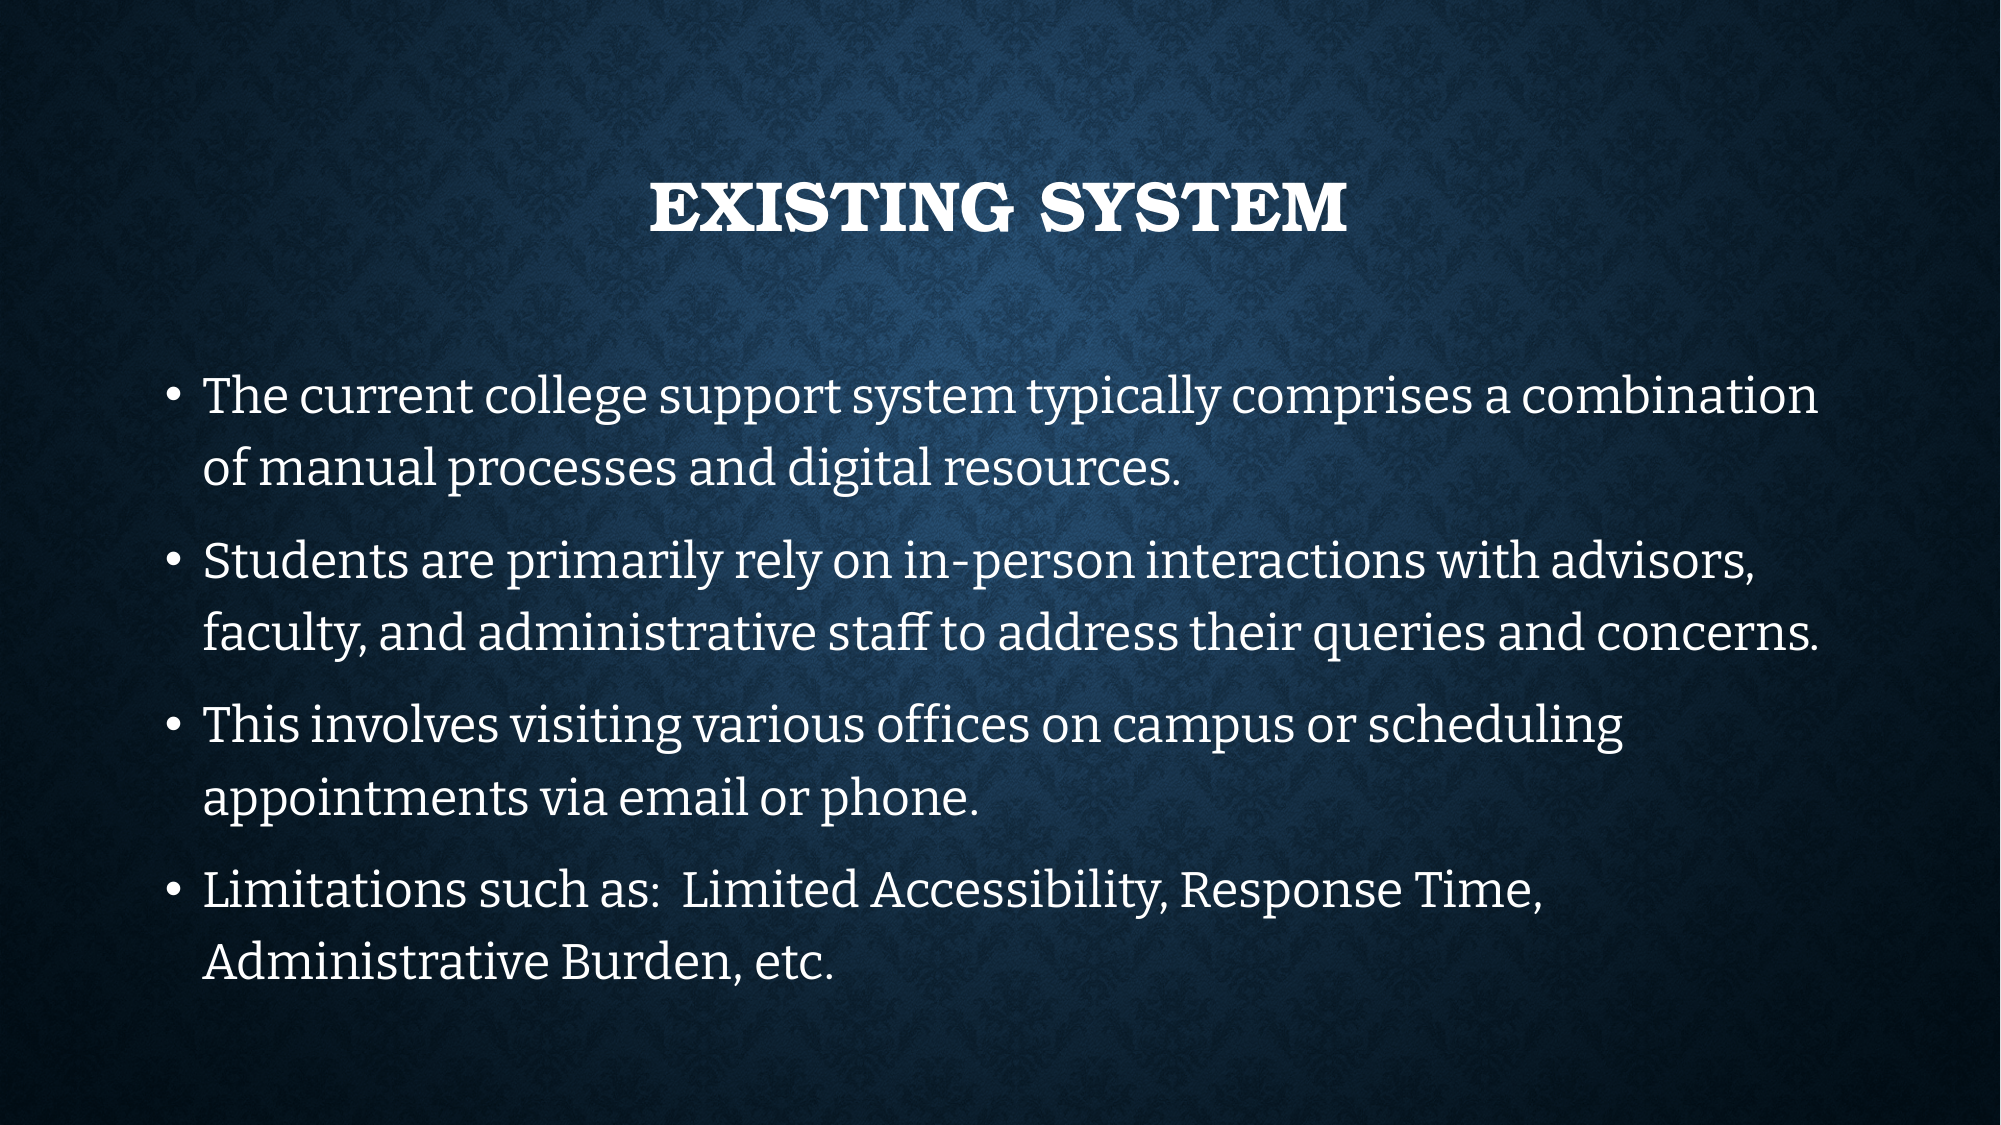

# Existing System
The current college support system typically comprises a combination of manual processes and digital resources.
Students are primarily rely on in-person interactions with advisors, faculty, and administrative staff to address their queries and concerns.
This involves visiting various offices on campus or scheduling appointments via email or phone.
Limitations such as:  Limited Accessibility, Response Time, Administrative Burden, etc.